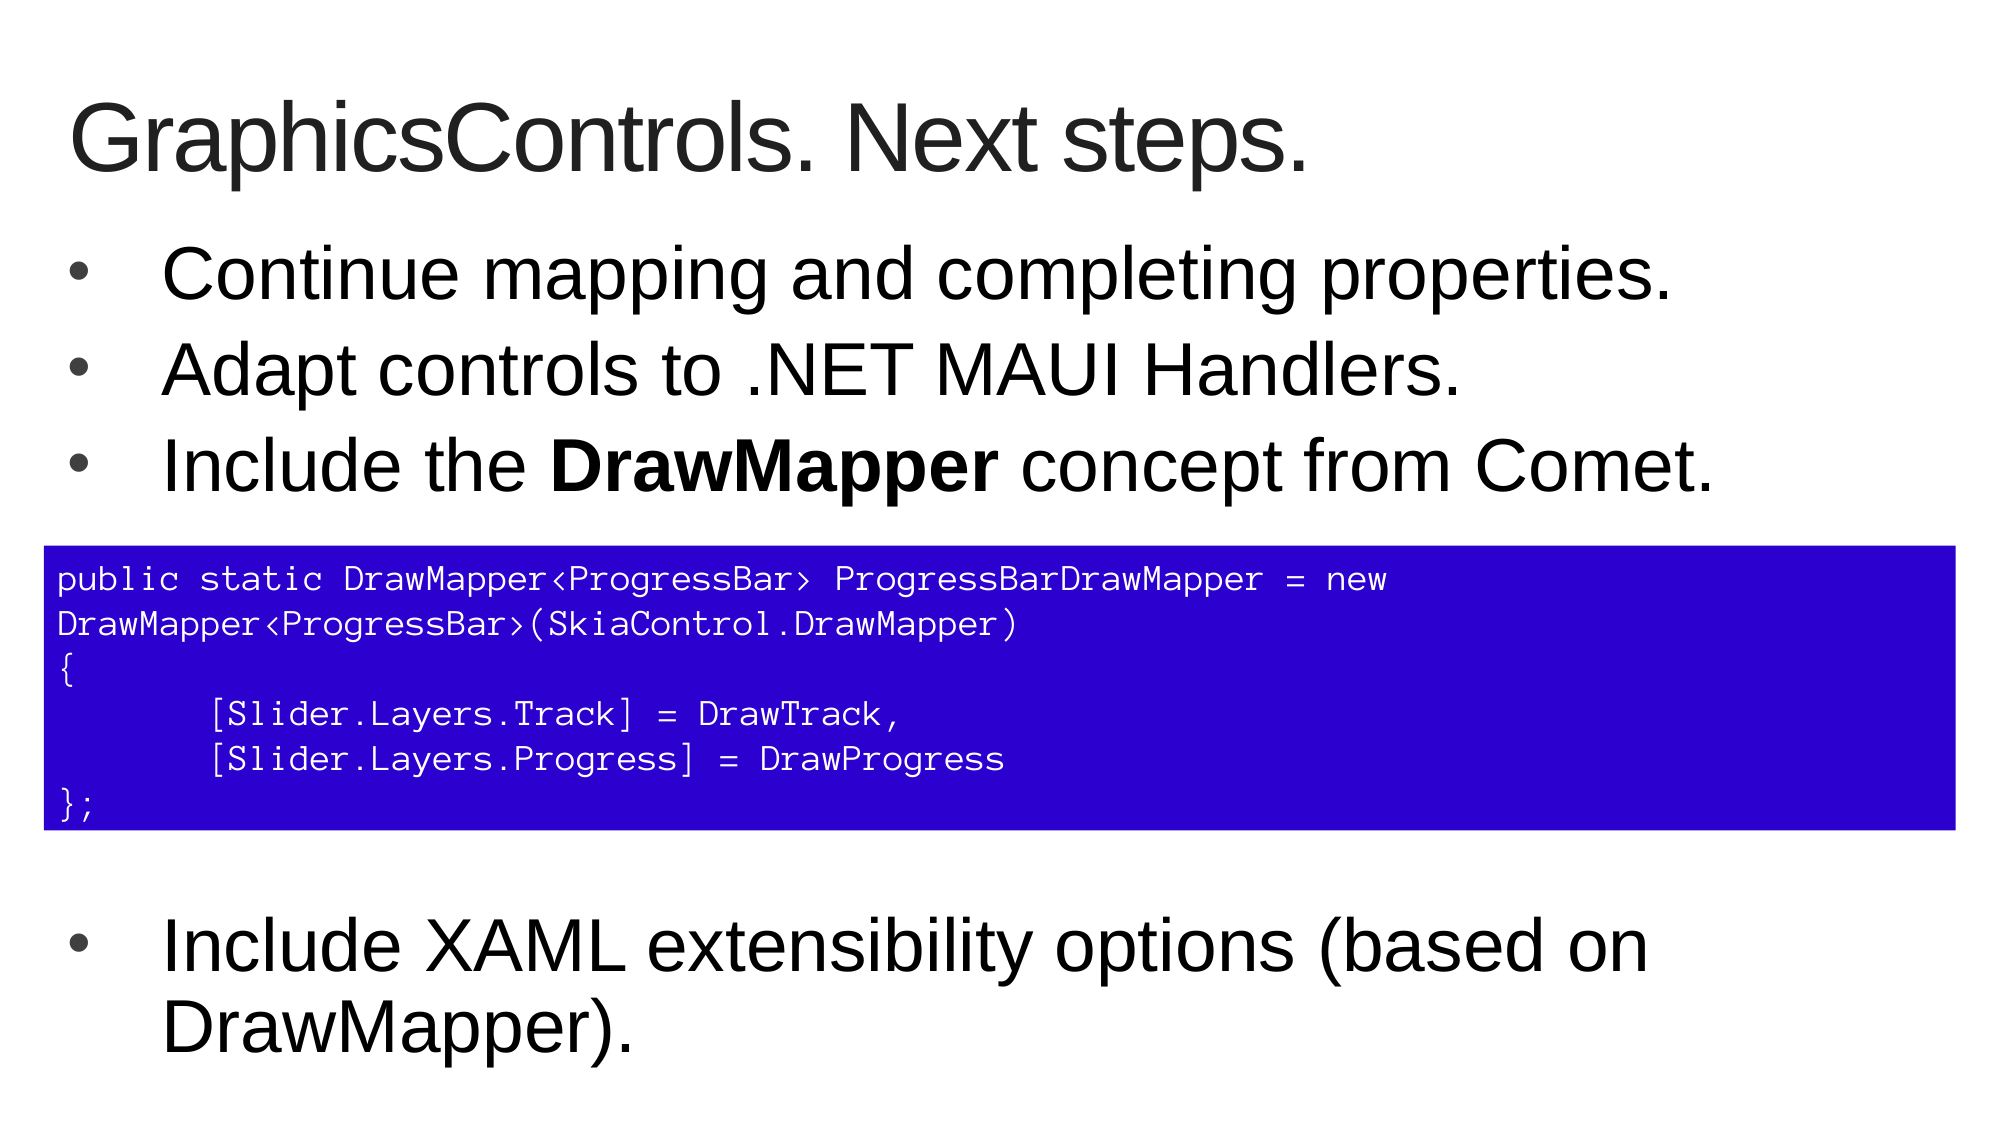

# GraphicsControls. Next steps.
Continue mapping and completing properties.
Adapt controls to .NET MAUI Handlers.
Include the DrawMapper concept from Comet.

Include XAML extensibility options (based on DrawMapper).
public static DrawMapper<ProgressBar> ProgressBarDrawMapper = new DrawMapper<ProgressBar>(SkiaControl.DrawMapper)
{
	[Slider.Layers.Track] = DrawTrack,
	[Slider.Layers.Progress] = DrawProgress
};